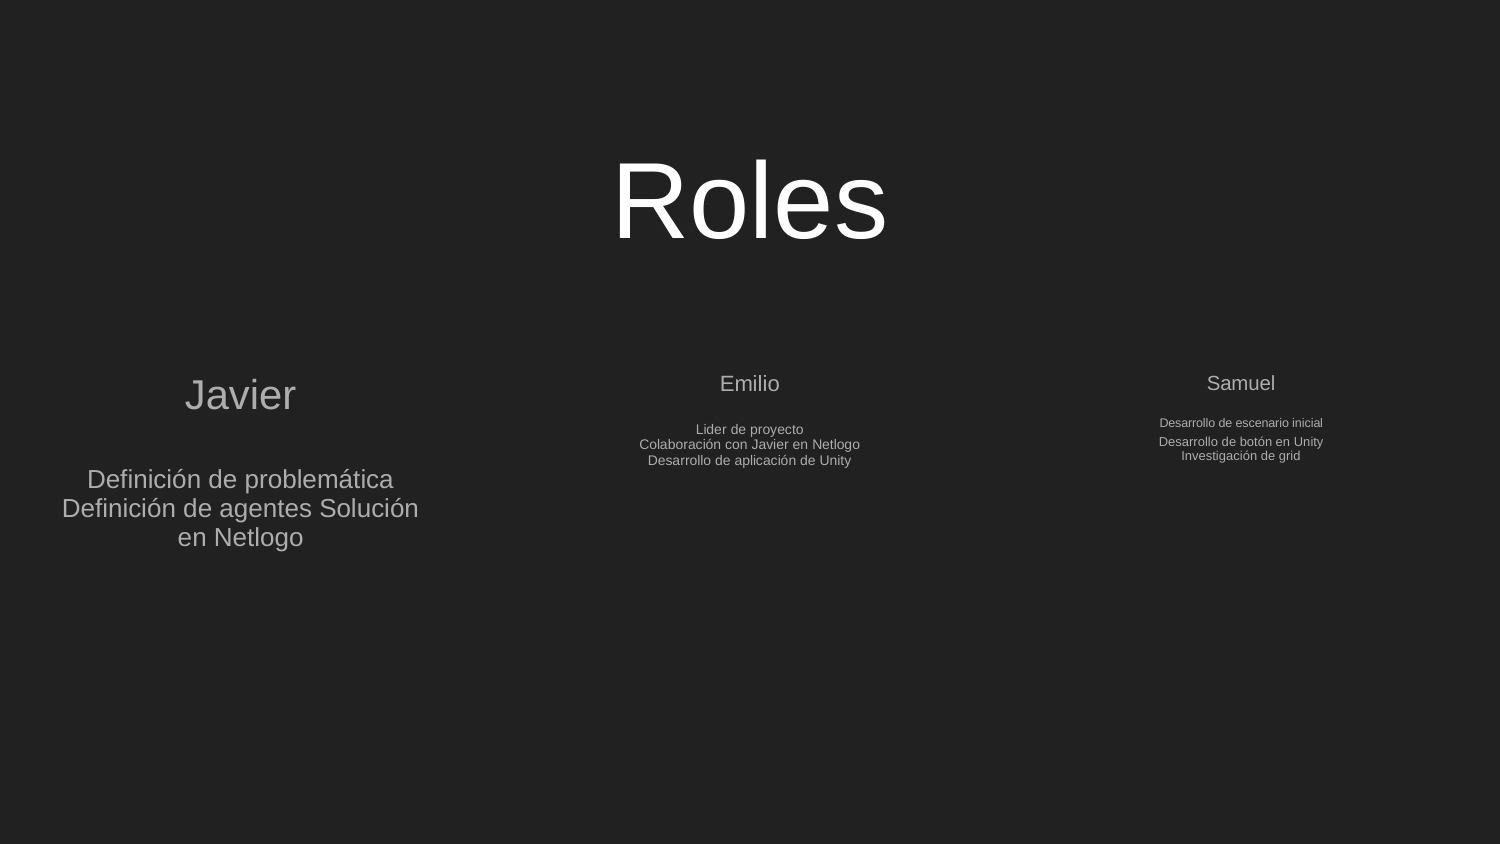

# Roles
Javier

Definición de problemática
Definición de agentes Solución en Netlogo
Emilio

Lider de proyecto
Colaboración con Javier en Netlogo
Desarrollo de aplicación de Unity
Samuel

Desarrollo de escenario inicial

Desarrollo de botón en Unity
Investigación de grid